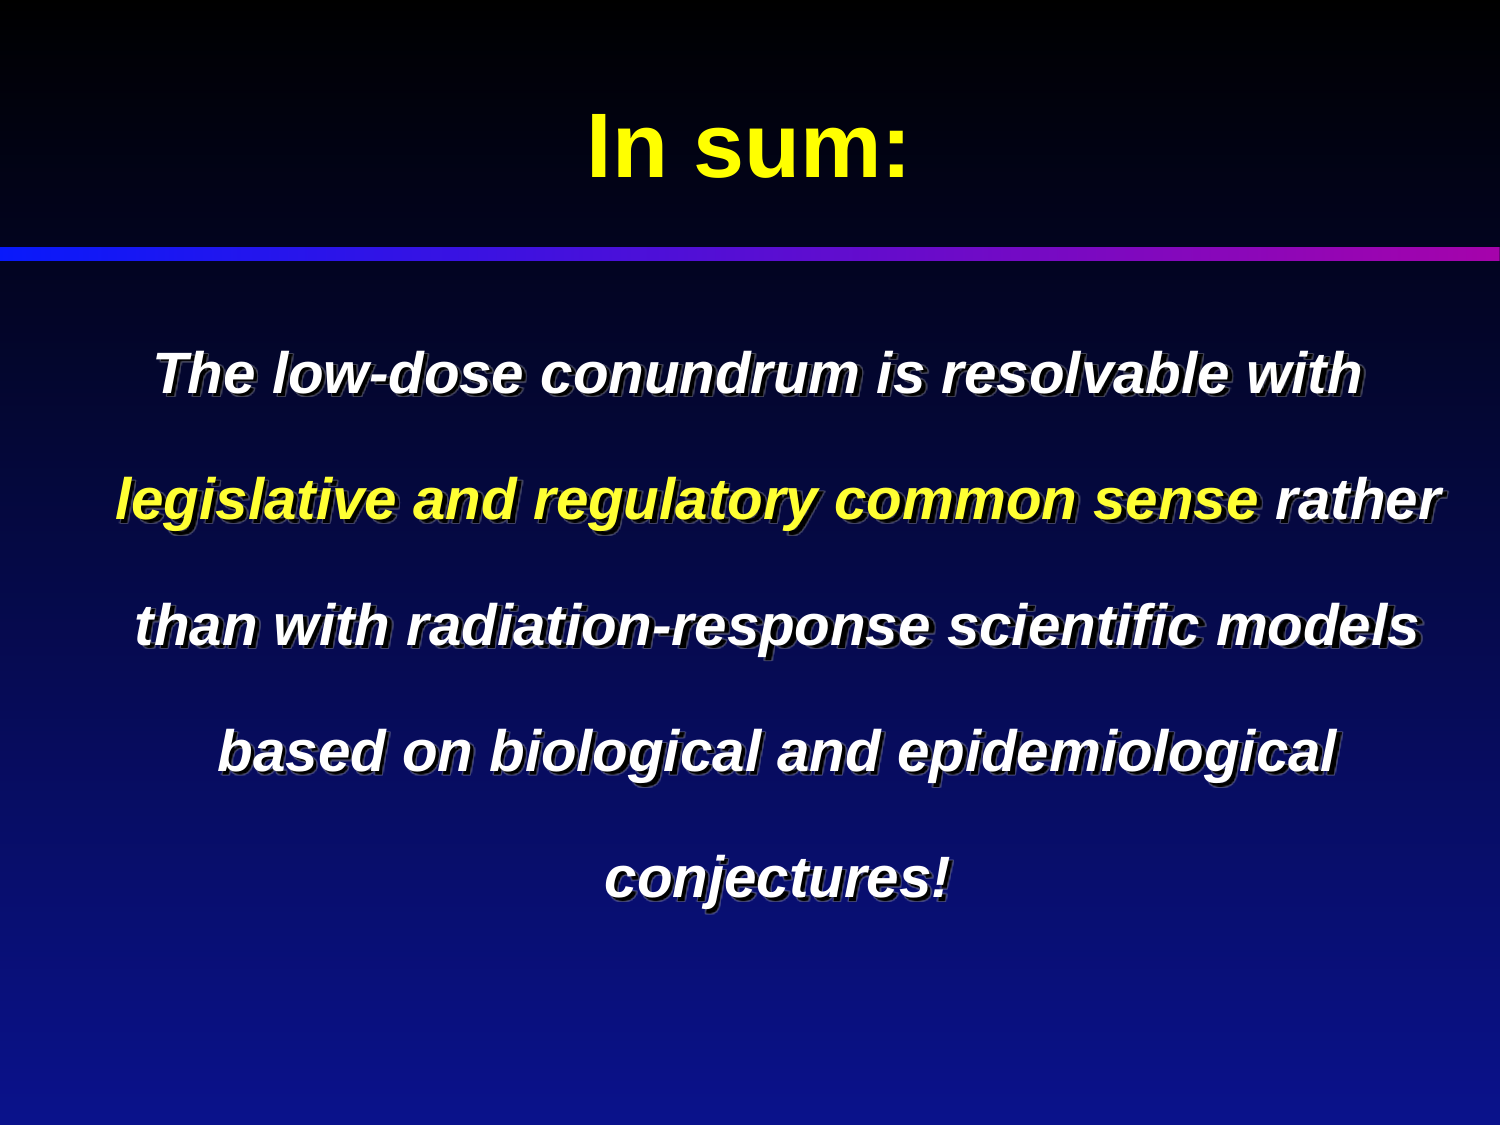

# In sum:
 The low-dose conundrum is resolvable with legislative and regulatory common sense rather than with radiation-response scientific models based on biological and epidemiological conjectures!